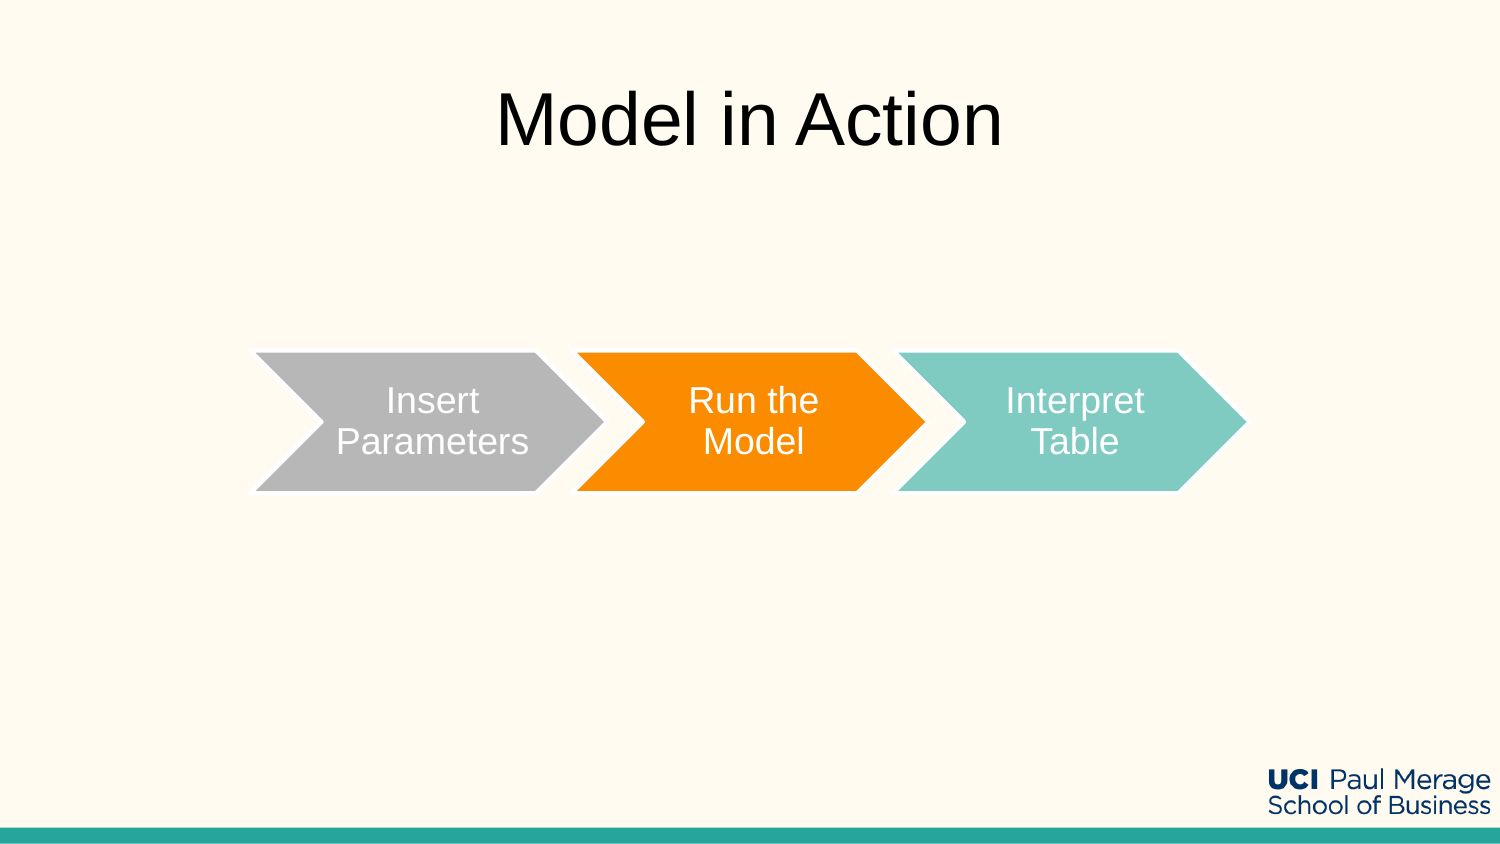

# Model in Action

Insert Parameters

Run the Model

Interpret Table